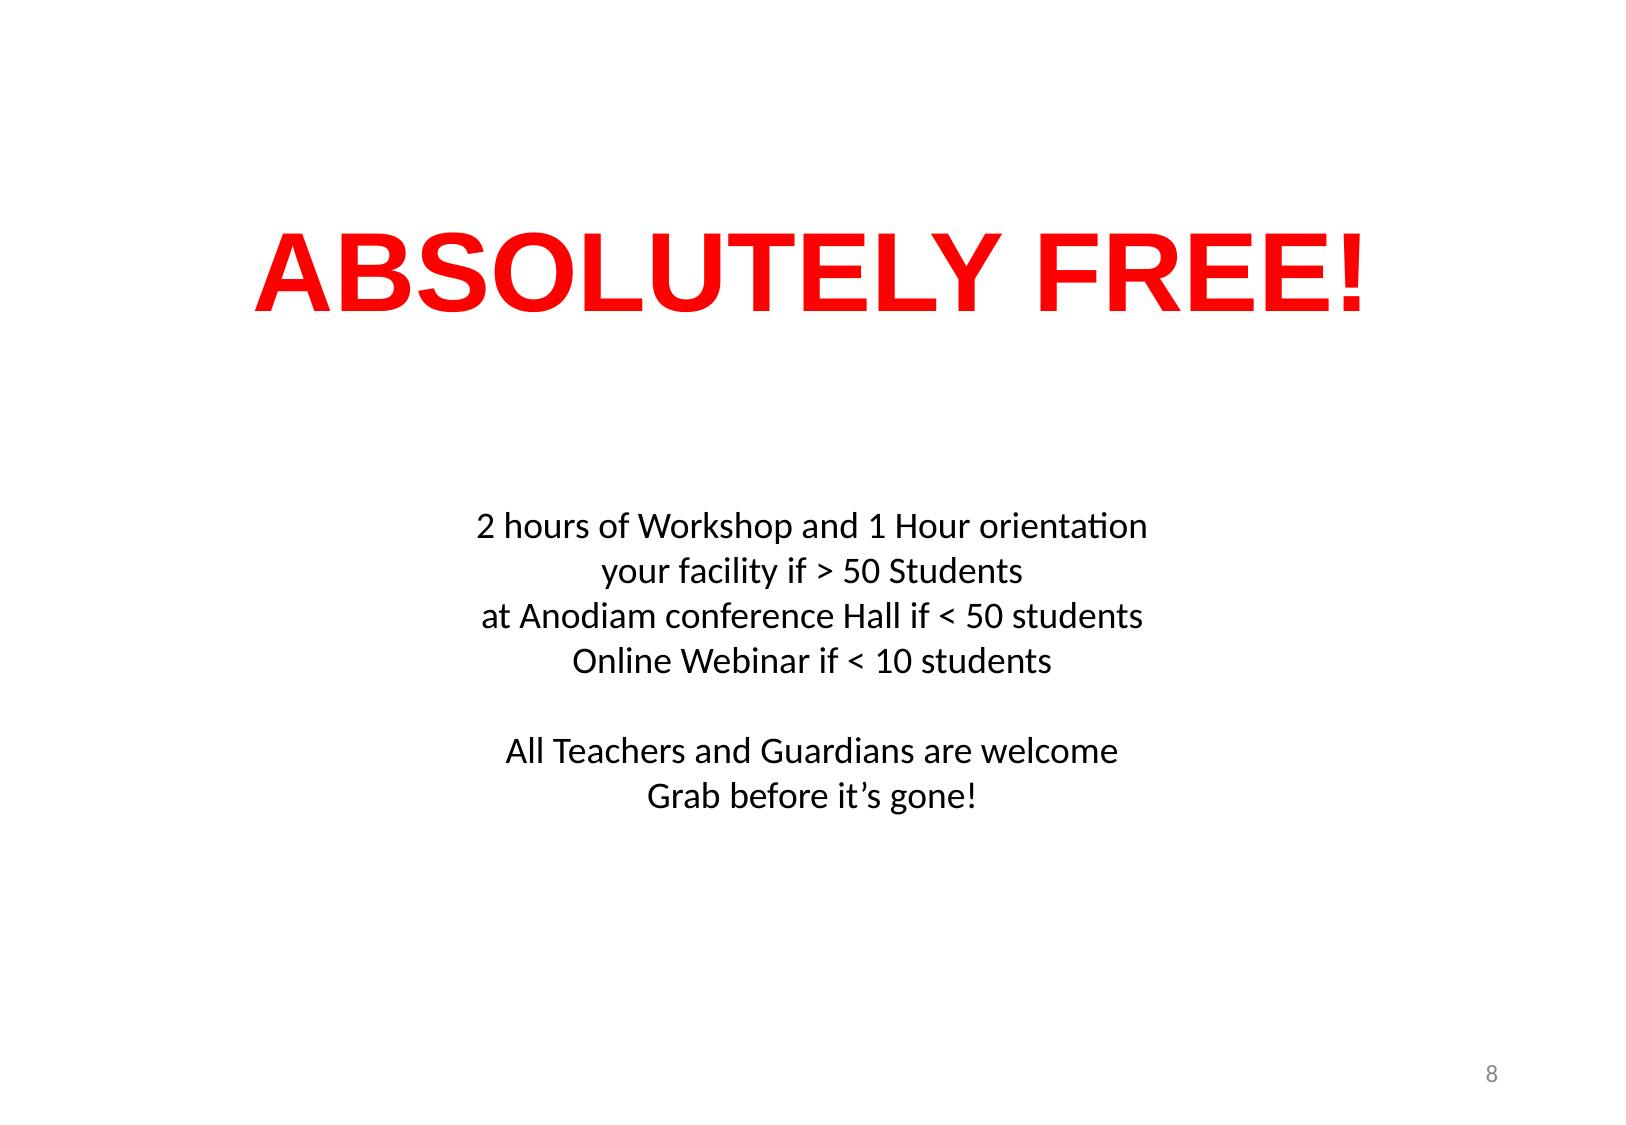

ABSOLUTELY FREE!
2 hours of Workshop and 1 Hour orientation
your facility if > 50 Students
at Anodiam conference Hall if < 50 students
Online Webinar if < 10 students

All Teachers and Guardians are welcome
Grab before it’s gone!
8